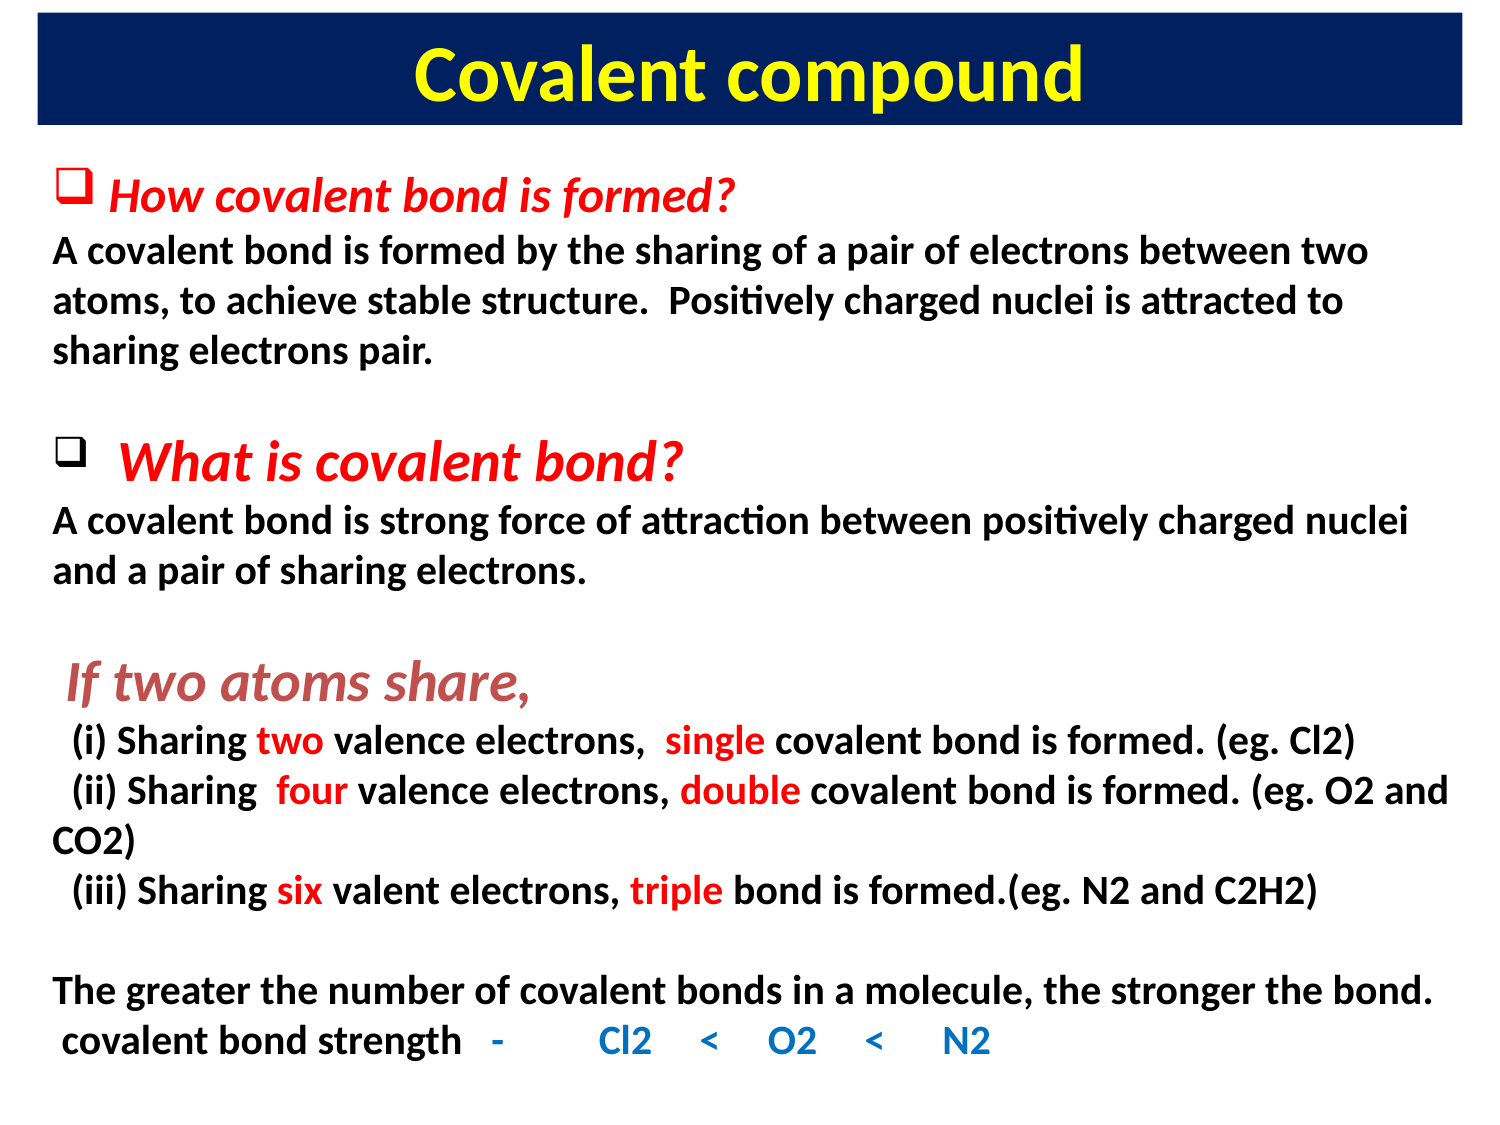

# Covalent compound
How covalent bond is formed?
A covalent bond is formed by the sharing of a pair of electrons between two atoms, to achieve stable structure.  Positively charged nuclei is attracted to sharing electrons pair.

 What is covalent bond?
A covalent bond is strong force of attraction between positively charged nuclei and a pair of sharing electrons.

 If two atoms share,
  (i) Sharing two valence electrons,  single covalent bond is formed. (eg. Cl2)
  (ii) Sharing  four valence electrons, double covalent bond is formed. (eg. O2 and CO2)
  (iii) Sharing six valent electrons, triple bond is formed.(eg. N2 and C2H2)

The greater the number of covalent bonds in a molecule, the stronger the bond.
 covalent bond strength   -          Cl2     <     O2     <      N2